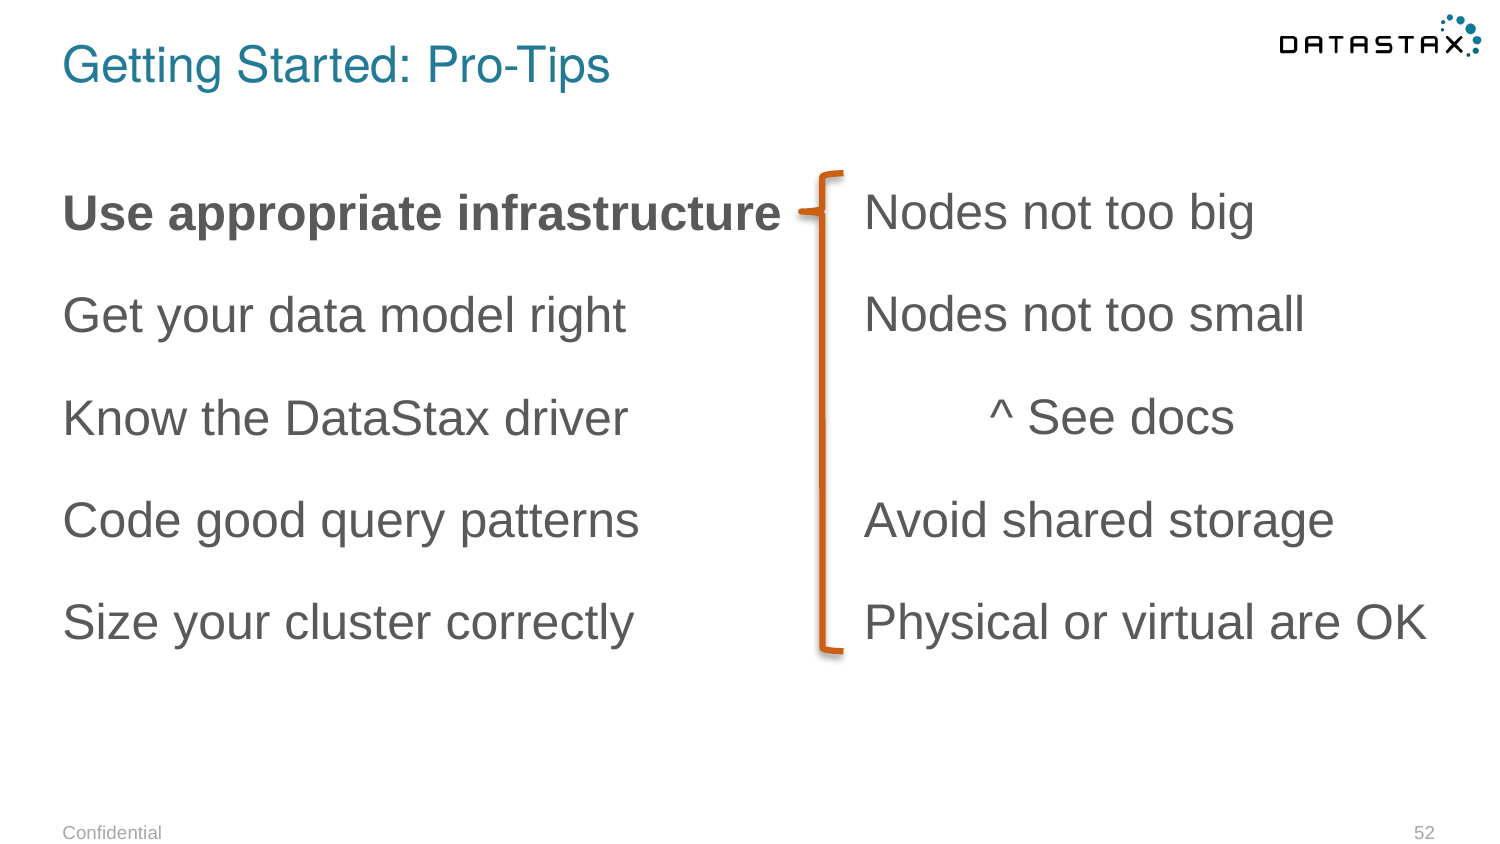

# Getting Started: Pro-Tips
Nodes not too big
Nodes not too small
         ^ See docs
Avoid shared storage
Physical or virtual are OK
Use appropriate infrastructure
Get your data model right
Know the DataStax driver
Code good query patterns
Size your cluster correctly

Confidential
52